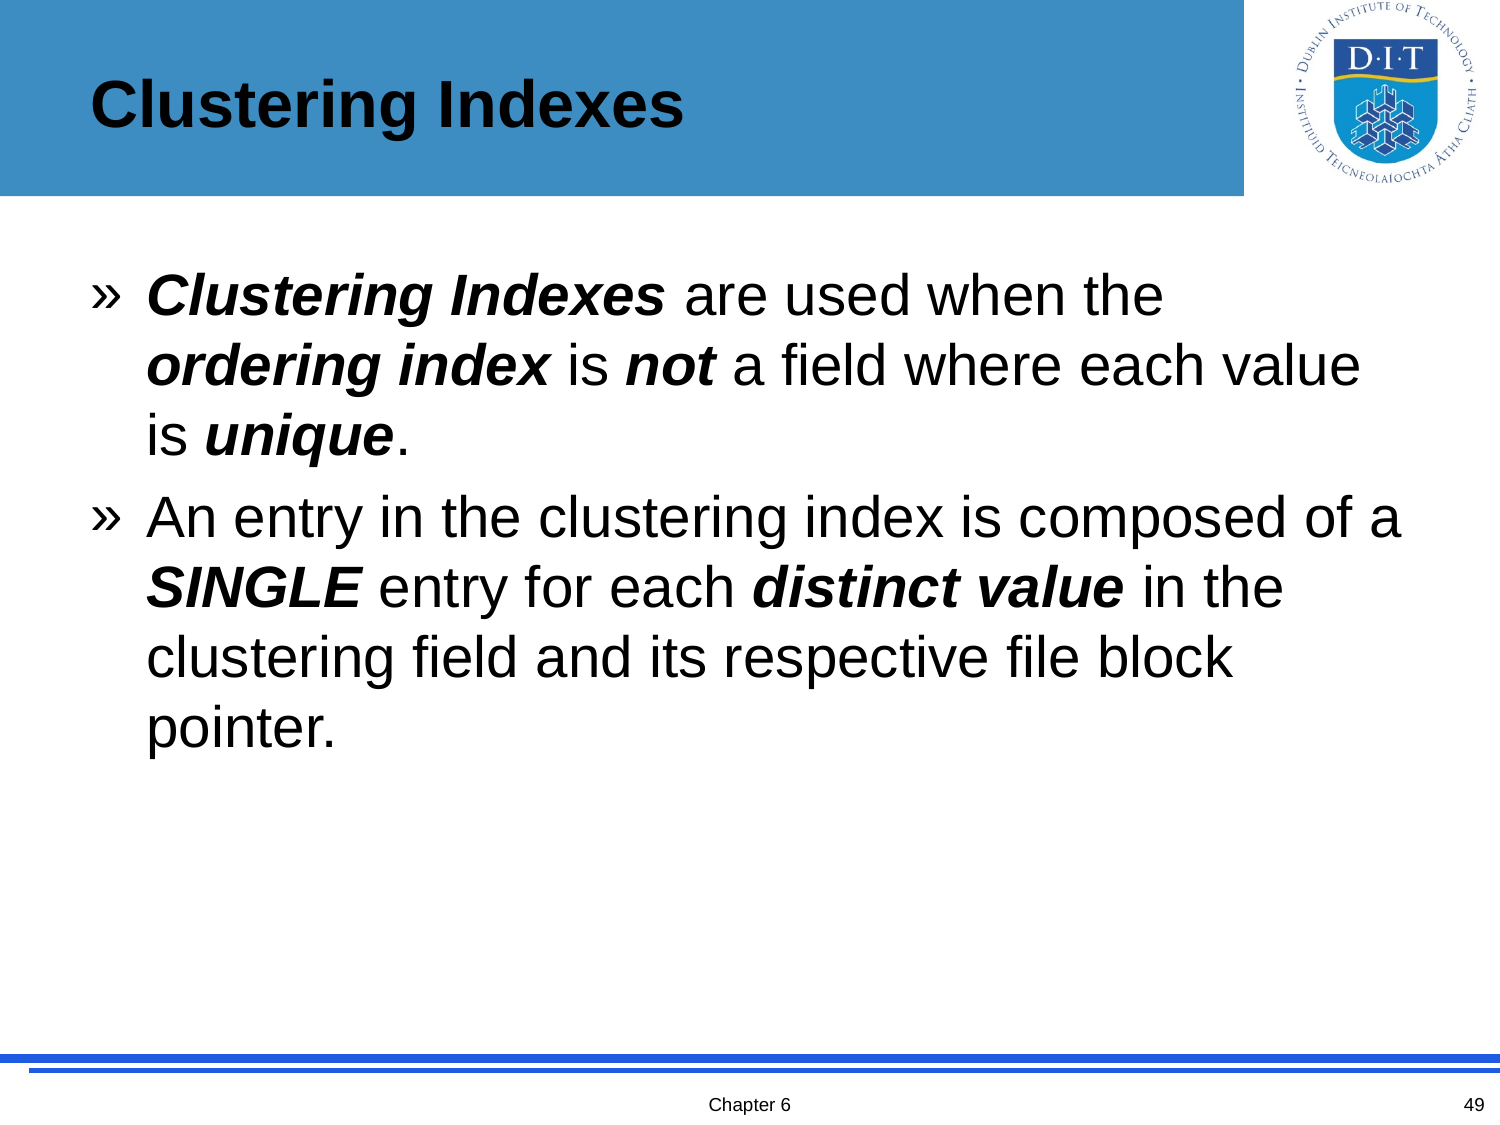

# Clustering Indexes
Clustering Indexes are used when the ordering index is not a field where each value is unique.
An entry in the clustering index is composed of a SINGLE entry for each distinct value in the clustering field and its respective file block pointer.
Chapter 6
49